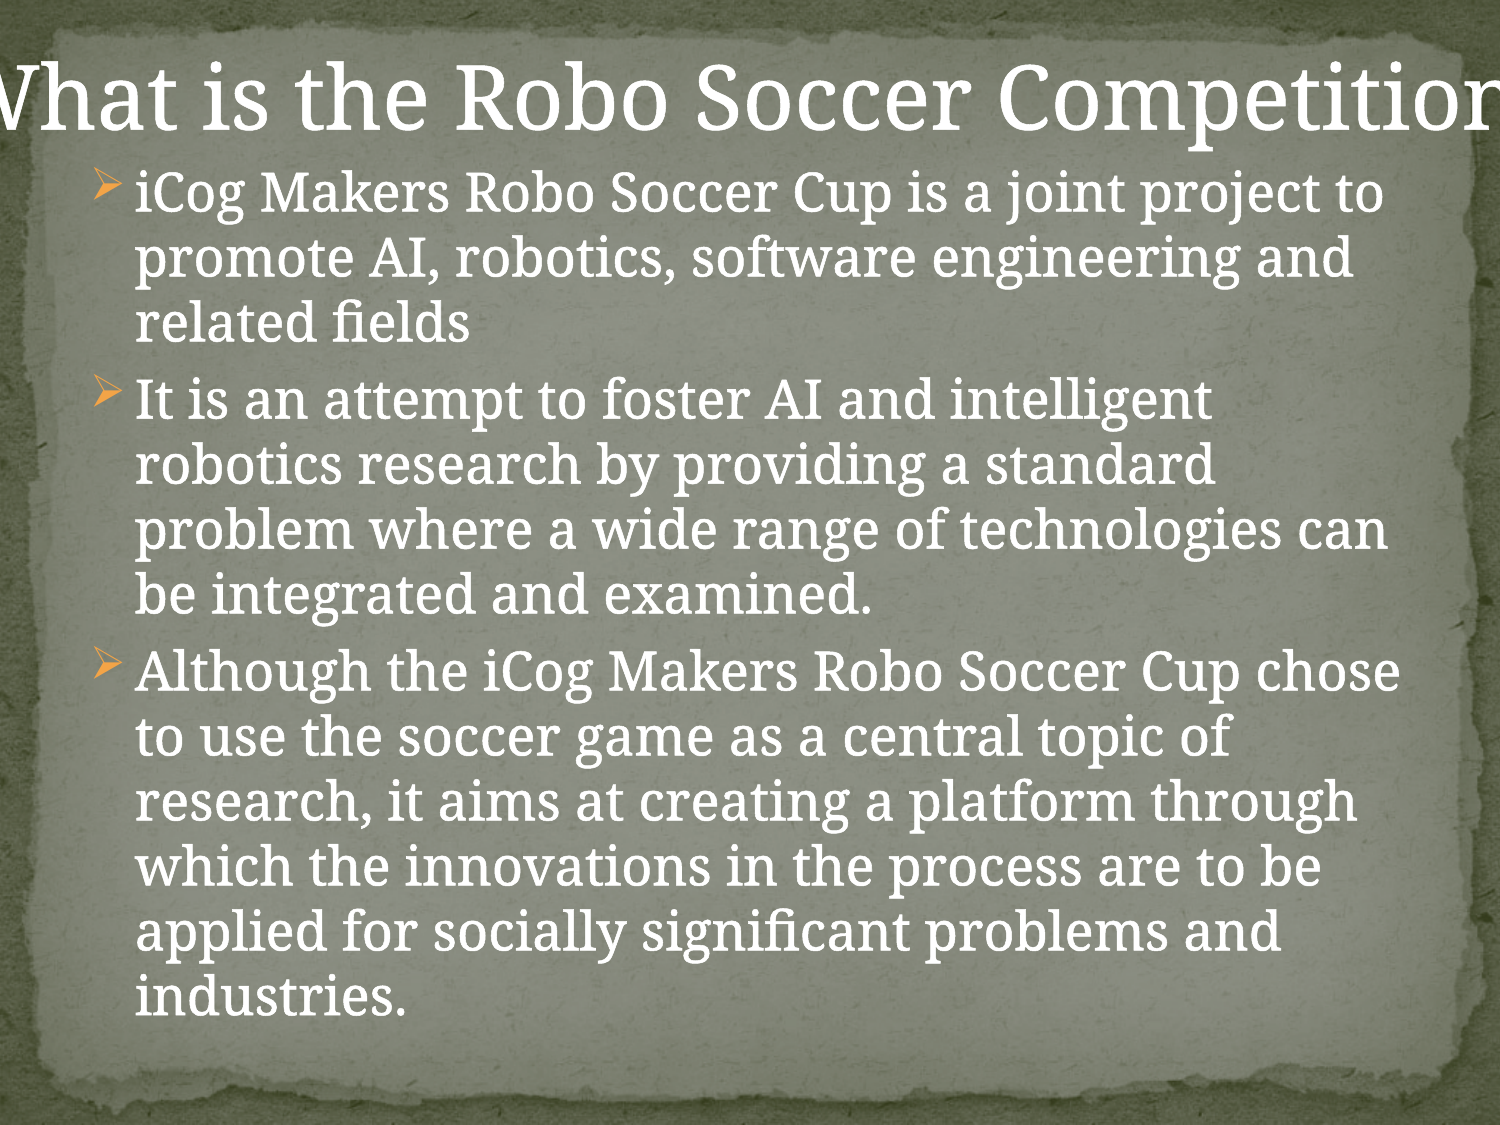

What is the Robo Soccer Competition?
iCog Makers Robo Soccer Cup is a joint project to promote AI, robotics, software engineering and related fields
It is an attempt to foster AI and intelligent robotics research by providing a standard problem where a wide range of technologies can be integrated and examined.
Although the iCog Makers Robo Soccer Cup chose to use the soccer game as a central topic of research, it aims at creating a platform through which the innovations in the process are to be applied for socially significant problems and industries.